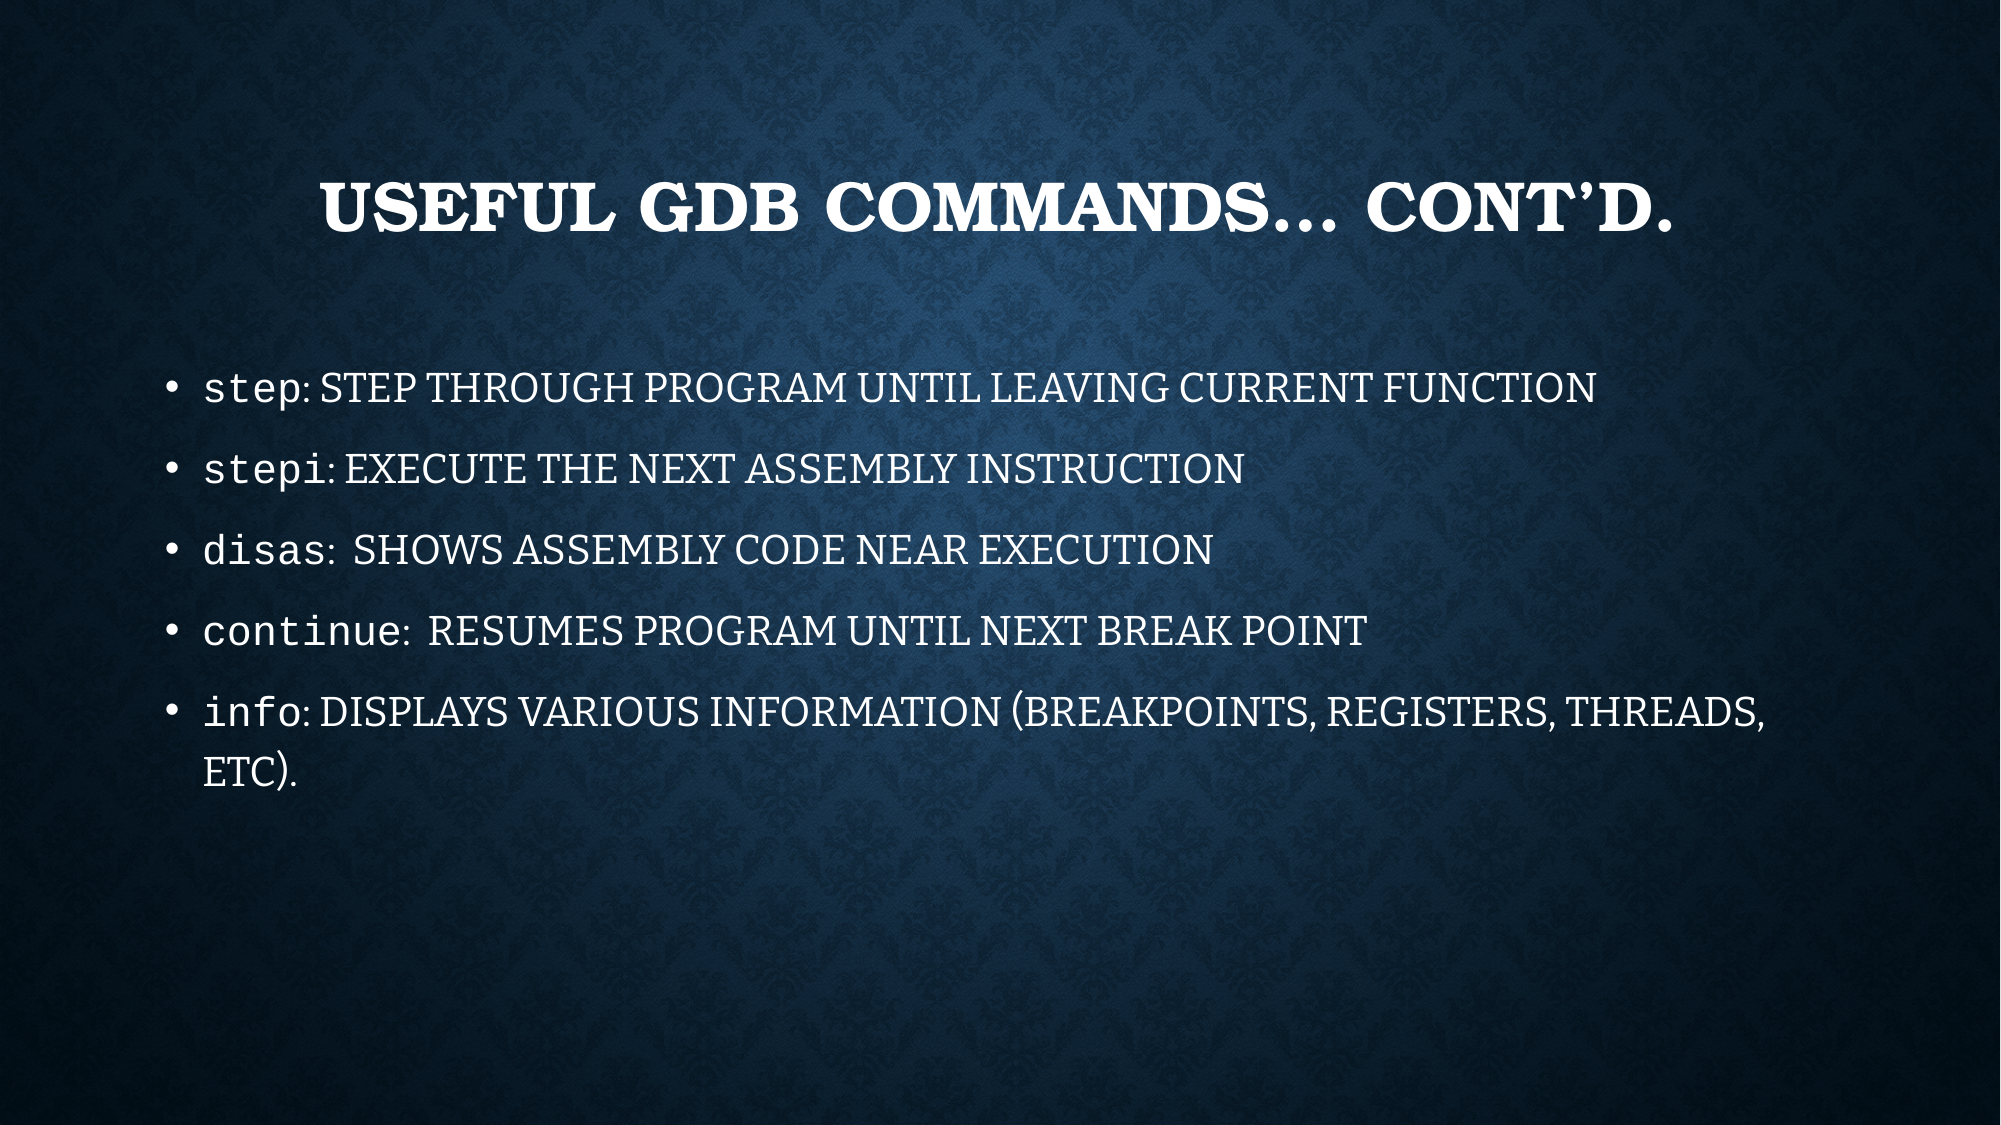

USEFUL GDB COMMANDS… CONT’D.
step: STEP THROUGH PROGRAM UNTIL LEAVING CURRENT FUNCTION
stepi: EXECUTE THE NEXT ASSEMBLY INSTRUCTION
disas:  SHOWS ASSEMBLY CODE NEAR EXECUTION
continue:  RESUMES PROGRAM UNTIL NEXT BREAK POINT
info: DISPLAYS VARIOUS INFORMATION (BREAKPOINTS, REGISTERS, THREADS,  ETC).